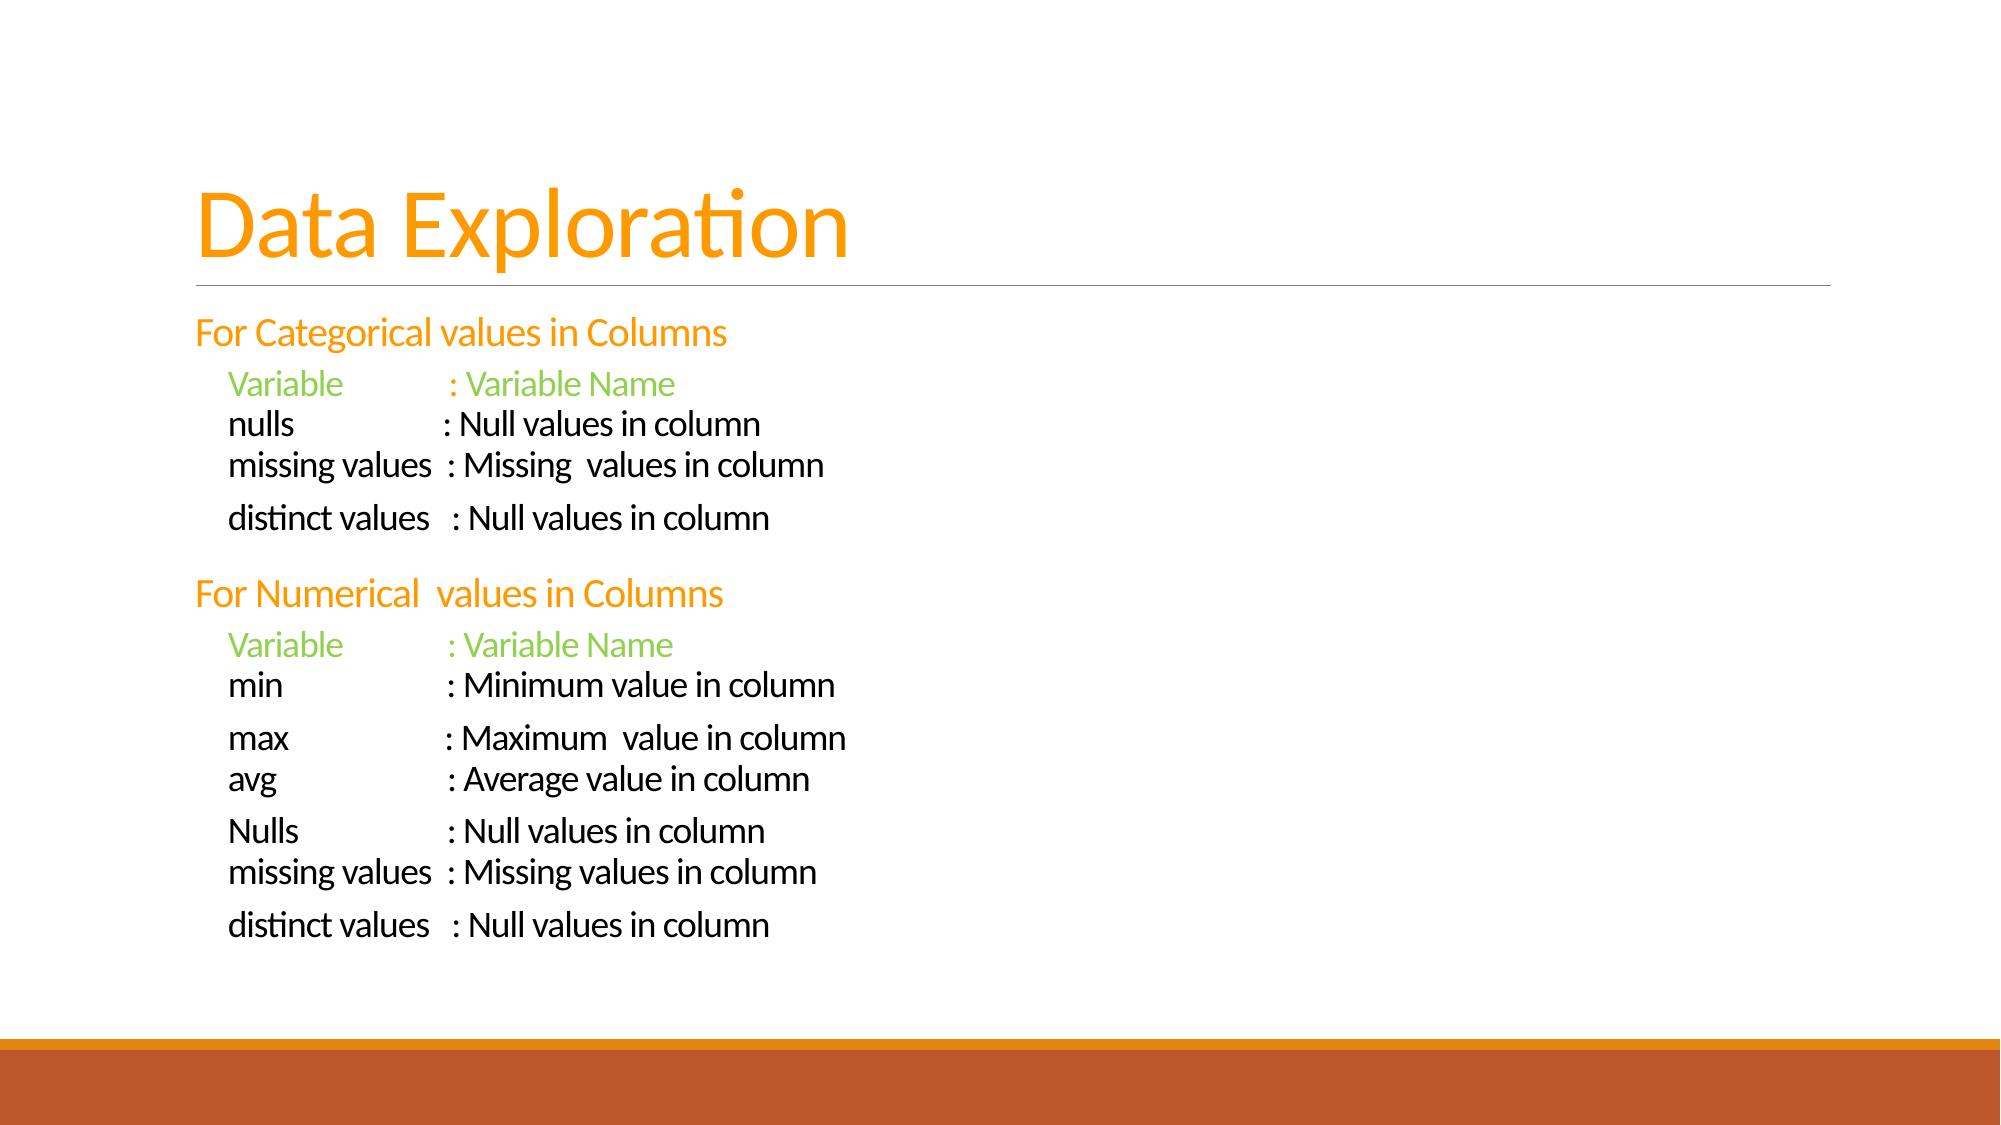

# Data Exploration
For Categorical values in Columns
Variable              : Variable Name
nulls                    : Null values in column
missing values  : Missing  values in column
distinct values   : Null values in column
For Numerical  values in Columns
Variable              : Variable Name
min                      : Minimum value in column
max                     : Maximum  value in column
avg                       : Average value in column
Nulls                    : Null values in column
missing values  : Missing values in column
distinct values   : Null values in column